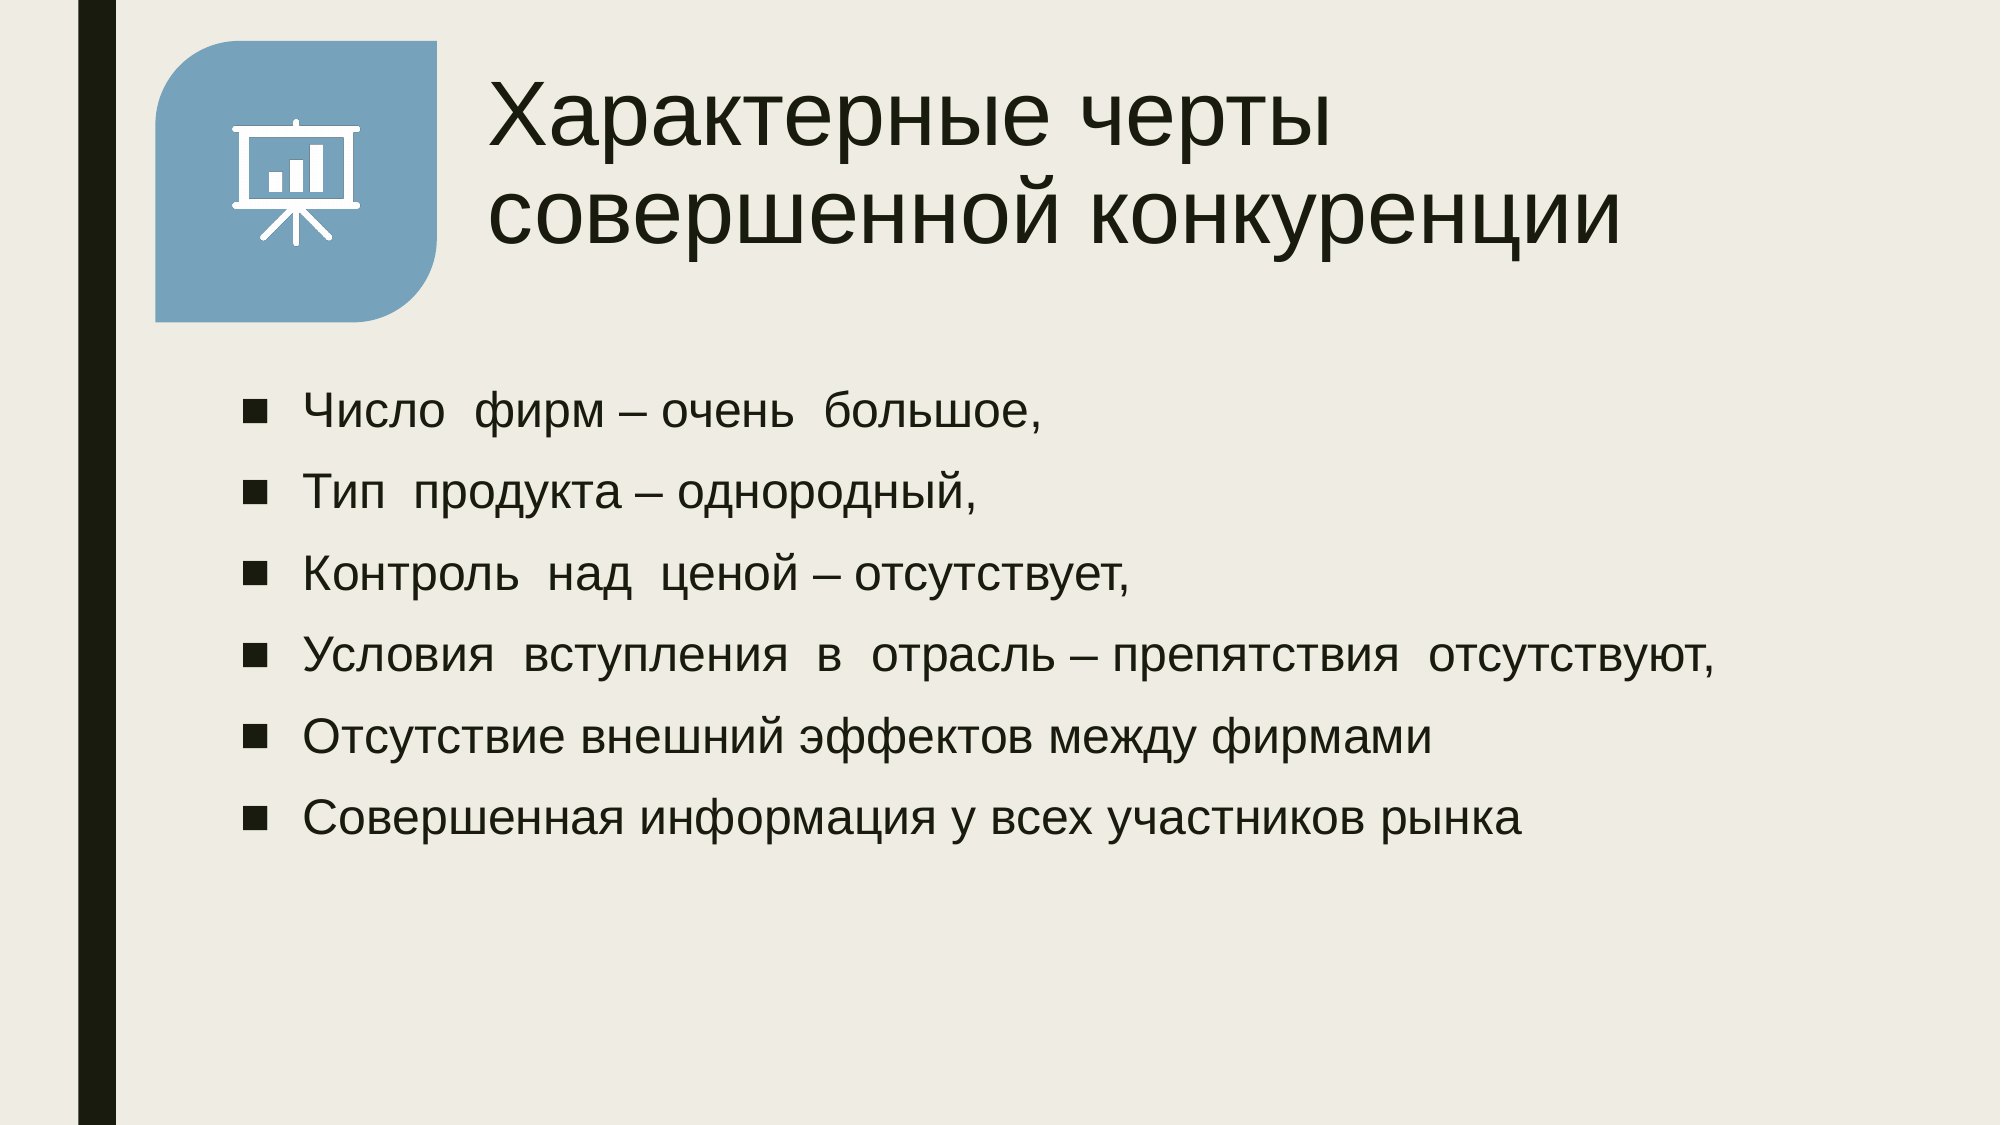

# Характерные черты совершенной конкуренции

Число  фирм – очень  большое,
Тип  продукта – однородный,
Контроль  над  ценой – отсутствует,
Условия  вступления  в  отрасль – препятствия  отсутствуют,
Отсутствие внешний эффектов между фирмами
Совершенная информация у всех участников рынка